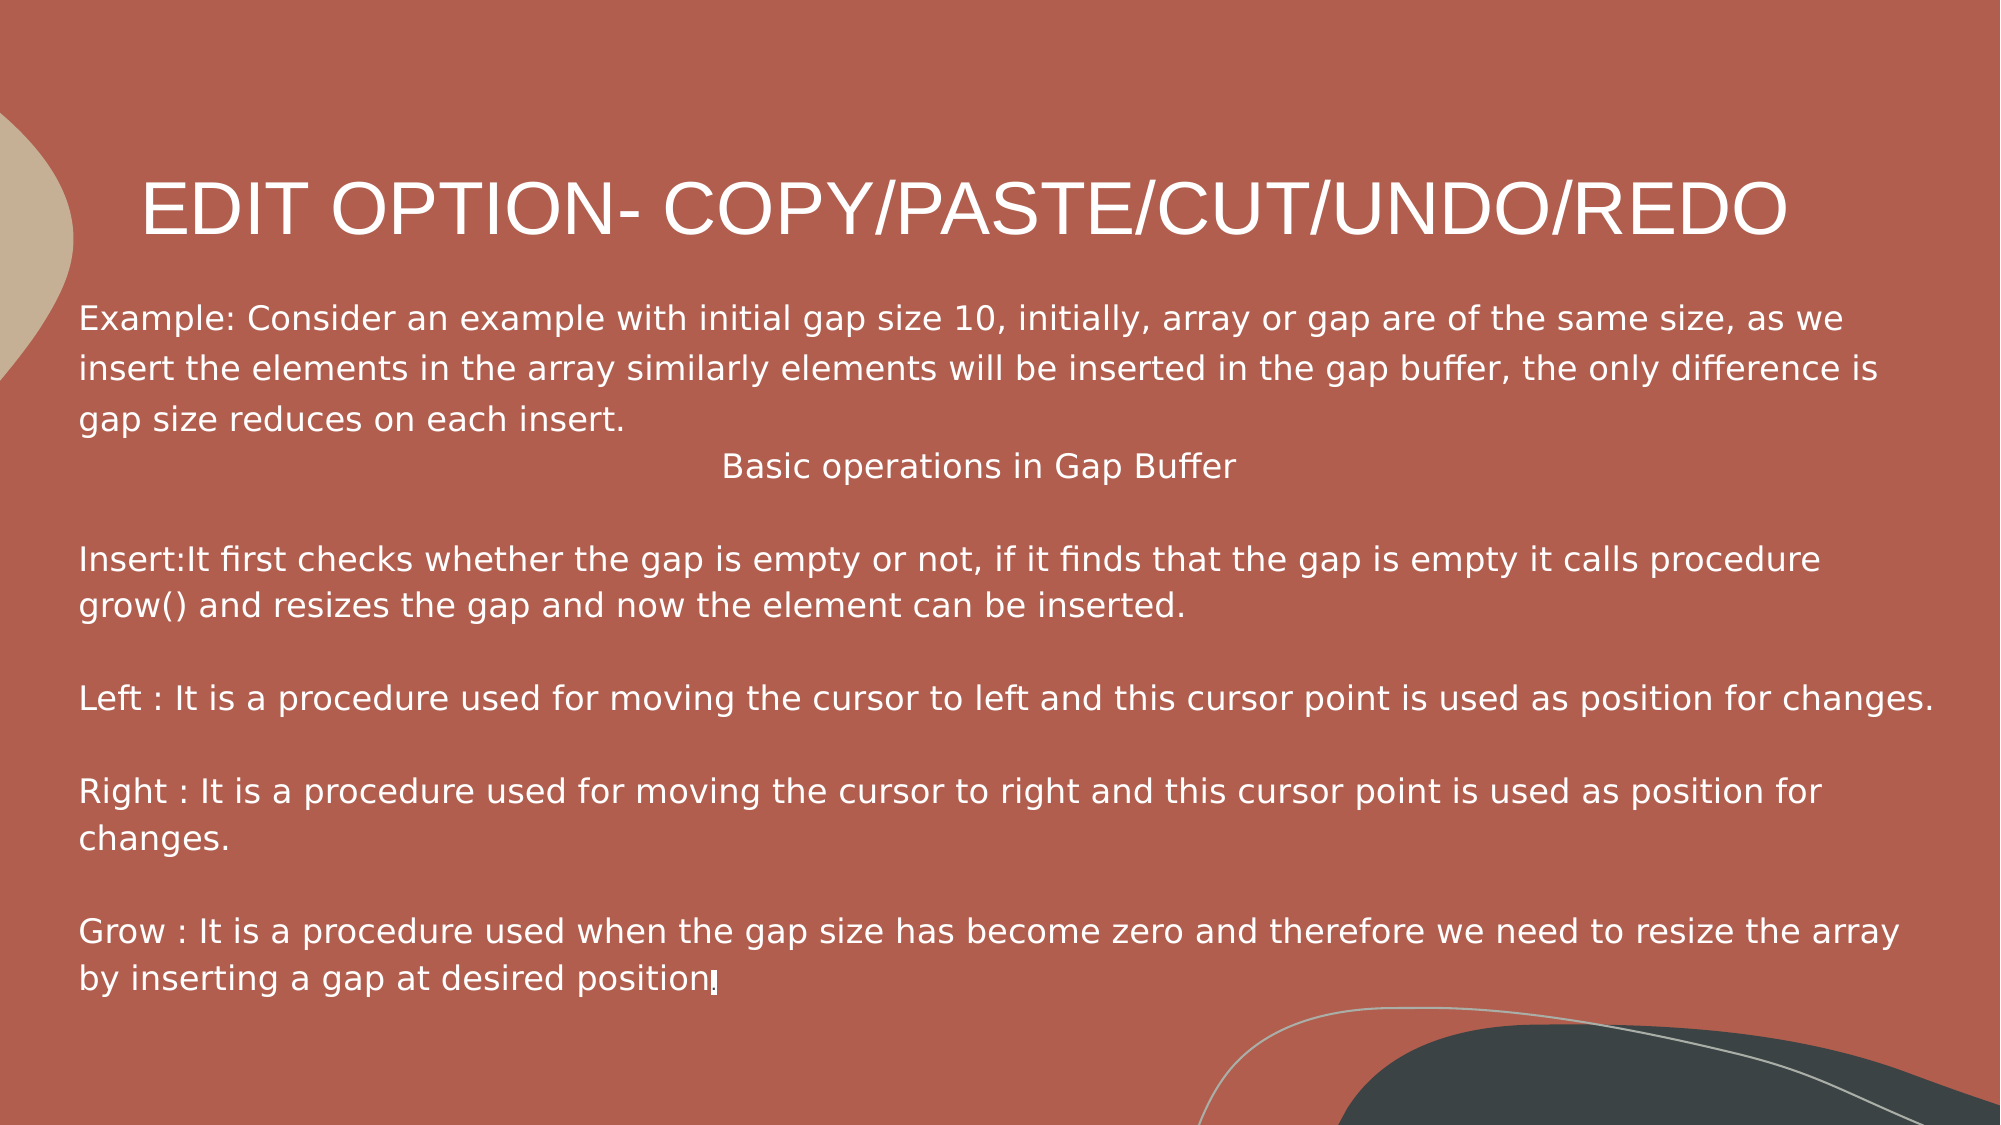

# EDIT OPTION- COPY/PASTE/CUT/UNDO/REDO
Example: Consider an example with initial gap size 10, initially, array or gap are of the same size, as we insert the elements in the array similarly elements will be inserted in the gap buffer, the only difference is gap size reduces on each insert.
Basic operations in Gap Buffer

Insert:It first checks whether the gap is empty or not, if it finds that the gap is empty it calls procedure grow() and resizes the gap and now the element can be inserted.

Left : It is a procedure used for moving the cursor to left and this cursor point is used as position for changes.

Right : It is a procedure used for moving the cursor to right and this cursor point is used as position for changes.

Grow : It is a procedure used when the gap size has become zero and therefore we need to resize the array by inserting a gap at desired position.